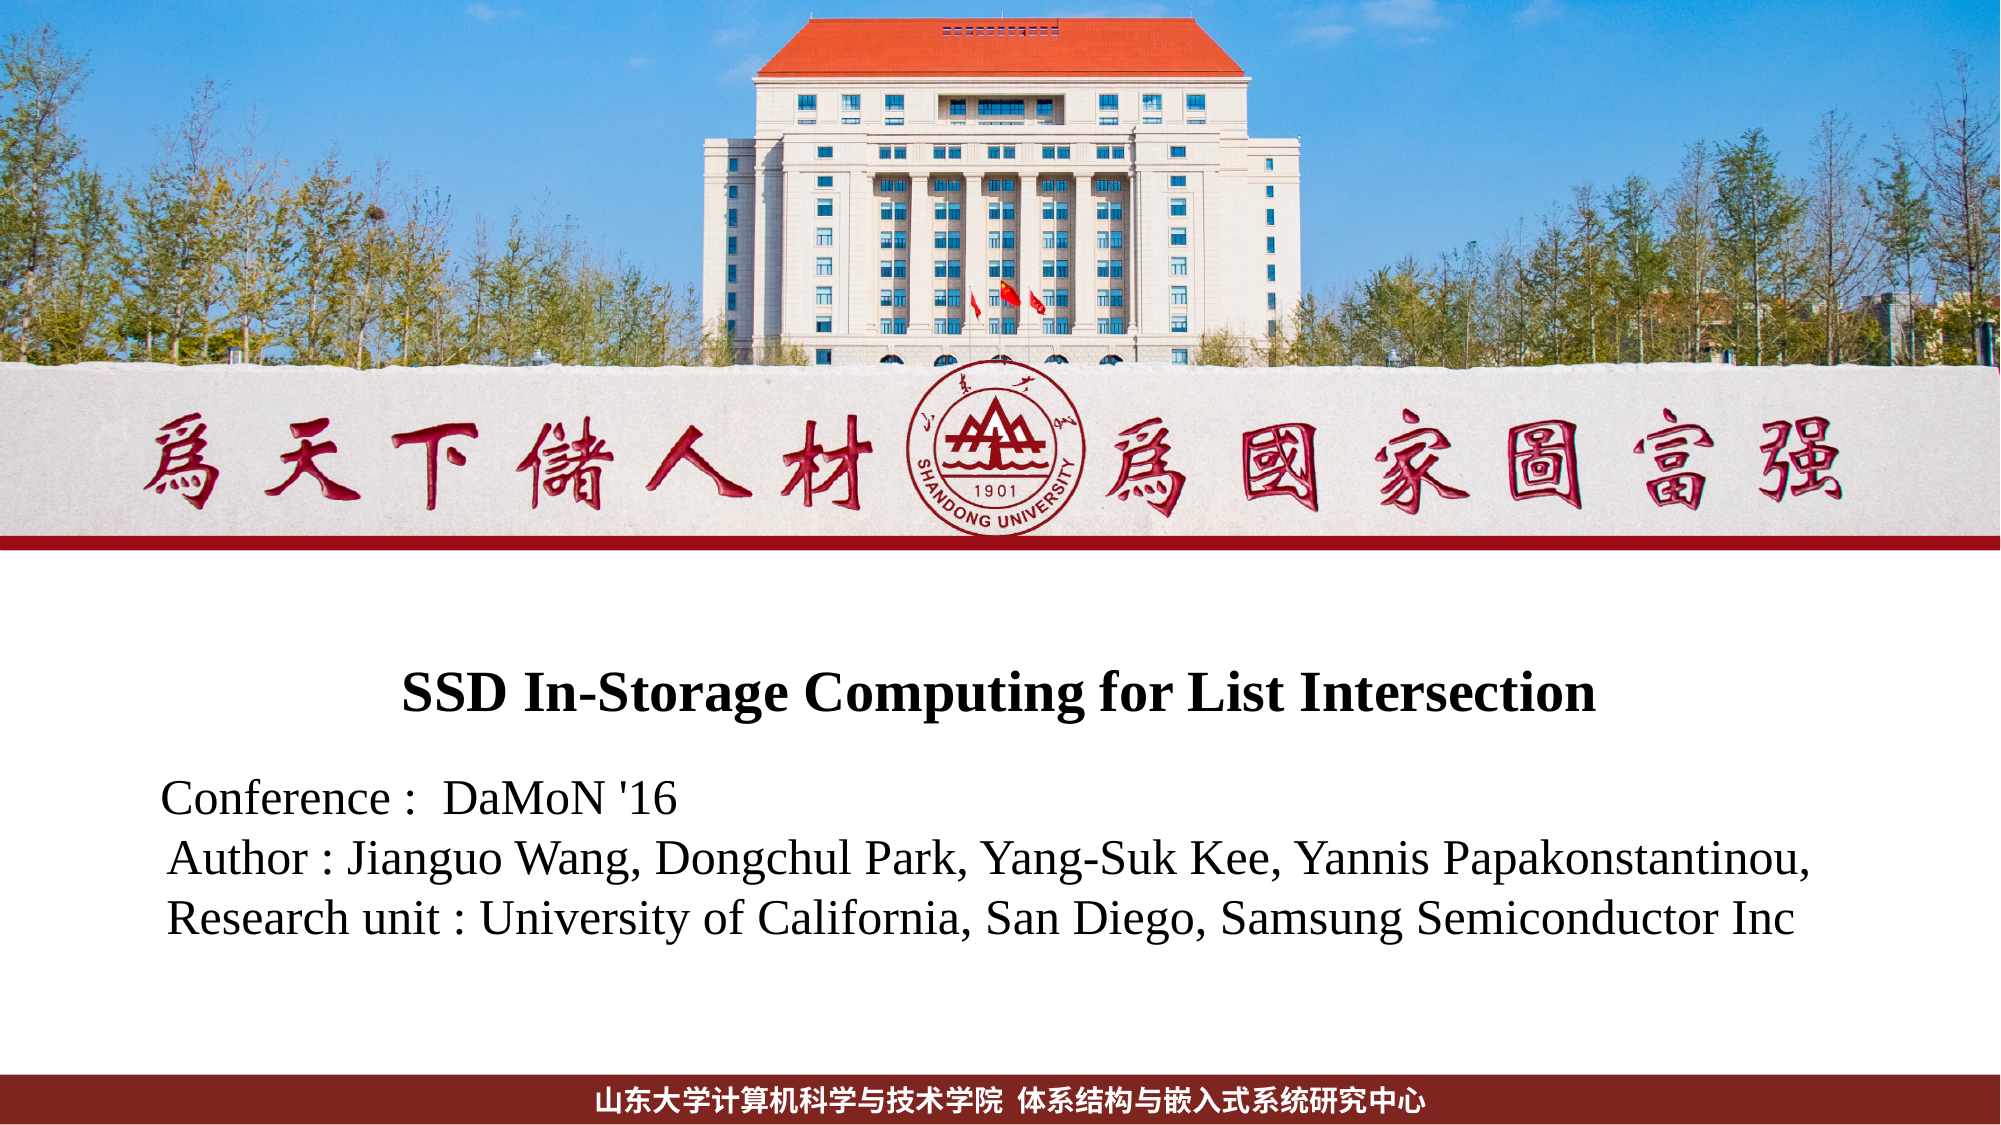

SSD In-Storage Computing for List Intersection
   Conference :  DaMoN '16
   Author : Jianguo Wang, Dongchul Park, Yang-Suk Kee, Yannis Papakonstantinou,
   Research unit : University of California, San Diego, Samsung Semiconductor Inc